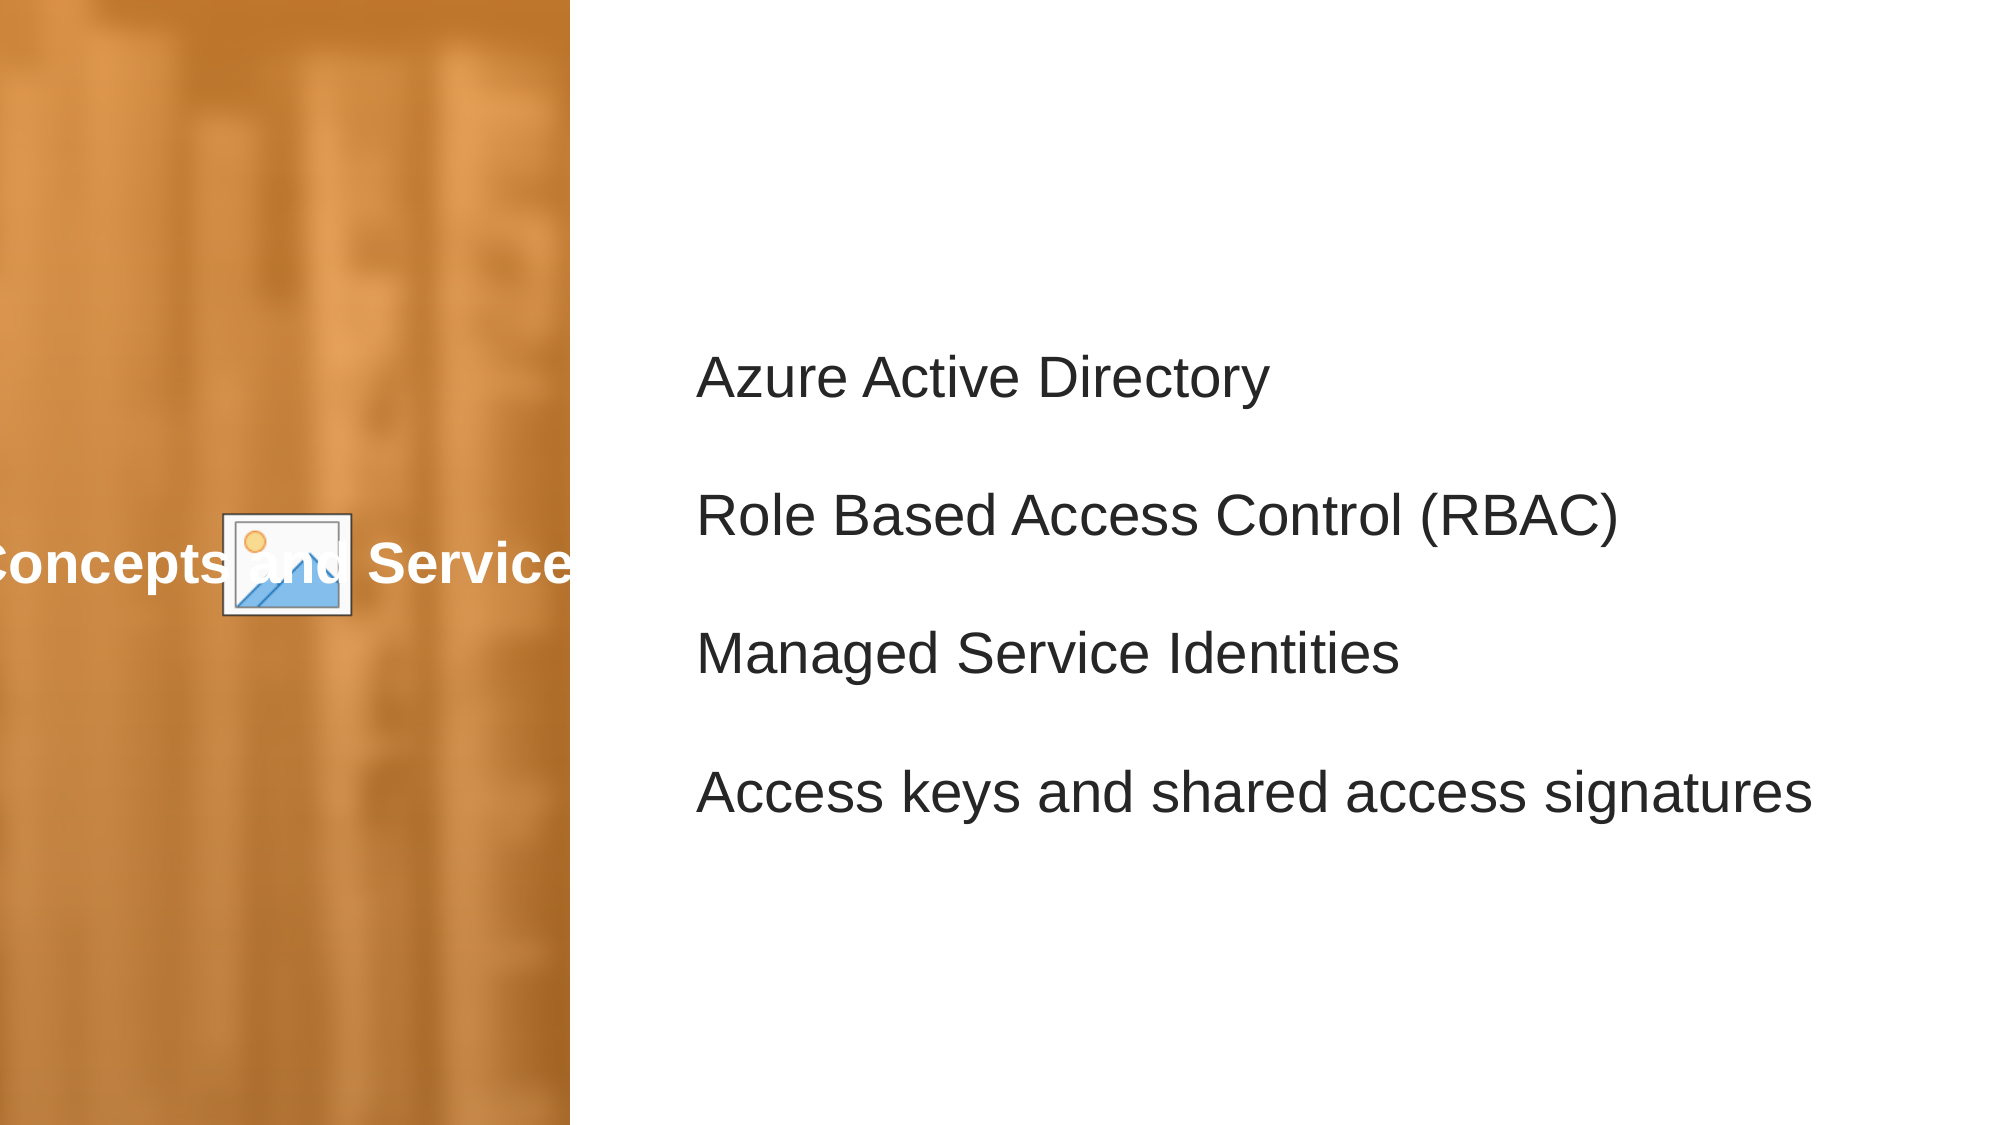

Azure Active Directory
Role Based Access Control (RBAC)
Managed Service Identities
Access keys and shared access signatures
Concepts and Services